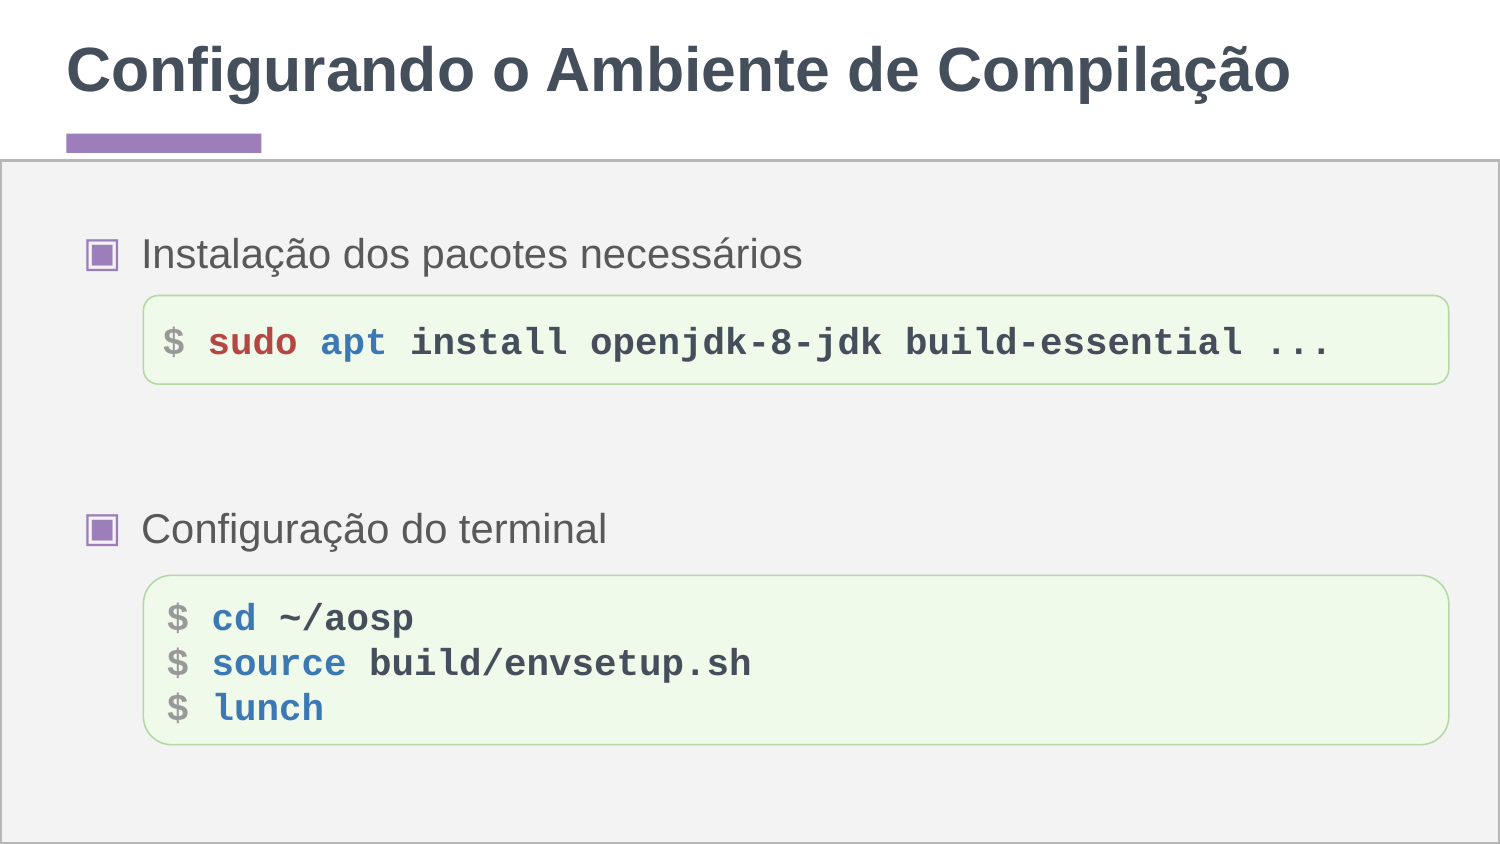

# Configurando o Ambiente de Compilação

Instalação dos pacotes necessários
$ sudo apt install openjdk-8-jdk build-essential ...
Configuração do terminal
$ cd ~/aosp
$ source build/envsetup.sh
$ lunch
28